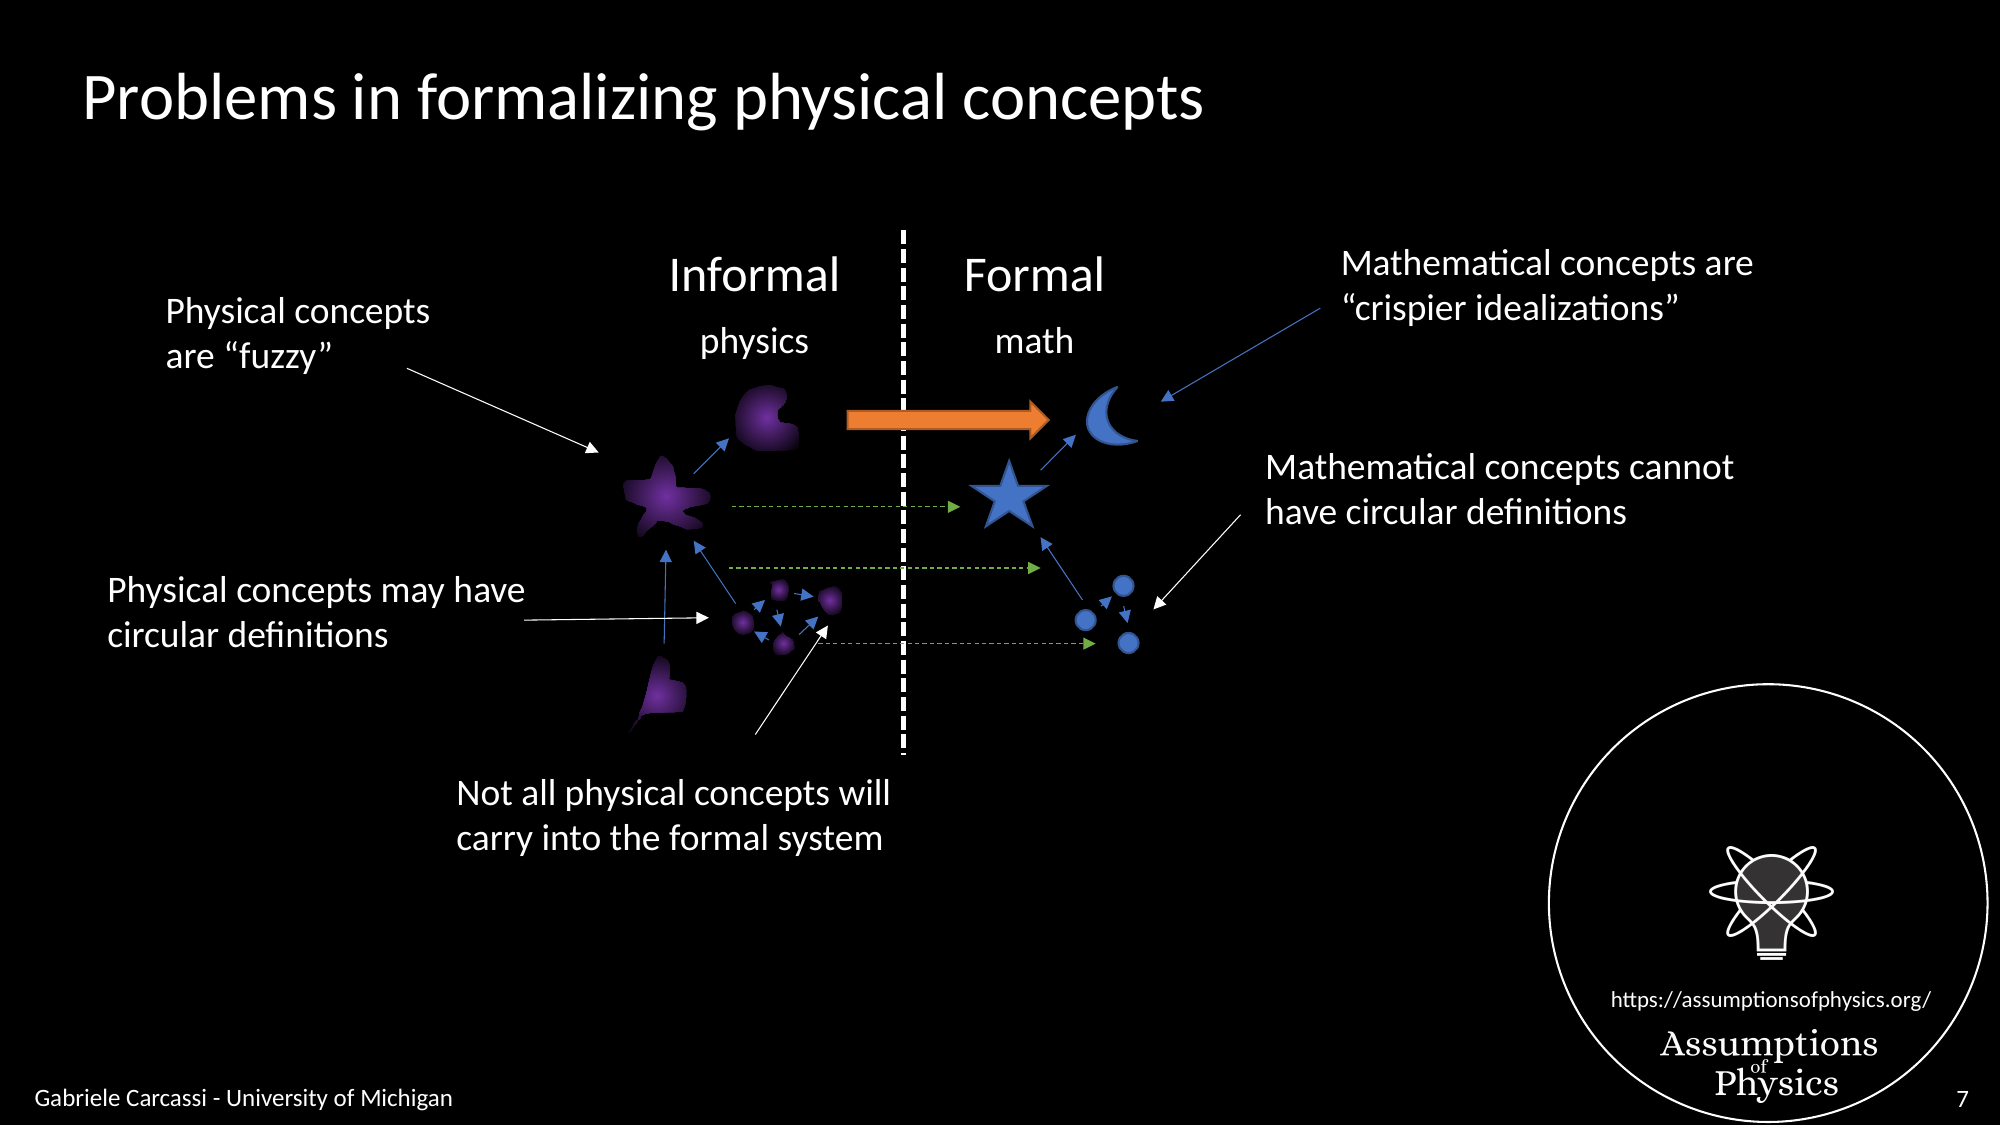

Problems in formalizing physical concepts
Informal
Formal
physics
math

Mathematical concepts are “crispier idealizations”
Physical concepts are “fuzzy”
Mathematical concepts cannot have circular definitions
Physical concepts may have circular definitions
Not all physical concepts will carry into the formal system
Gabriele Carcassi - University of Michigan
7